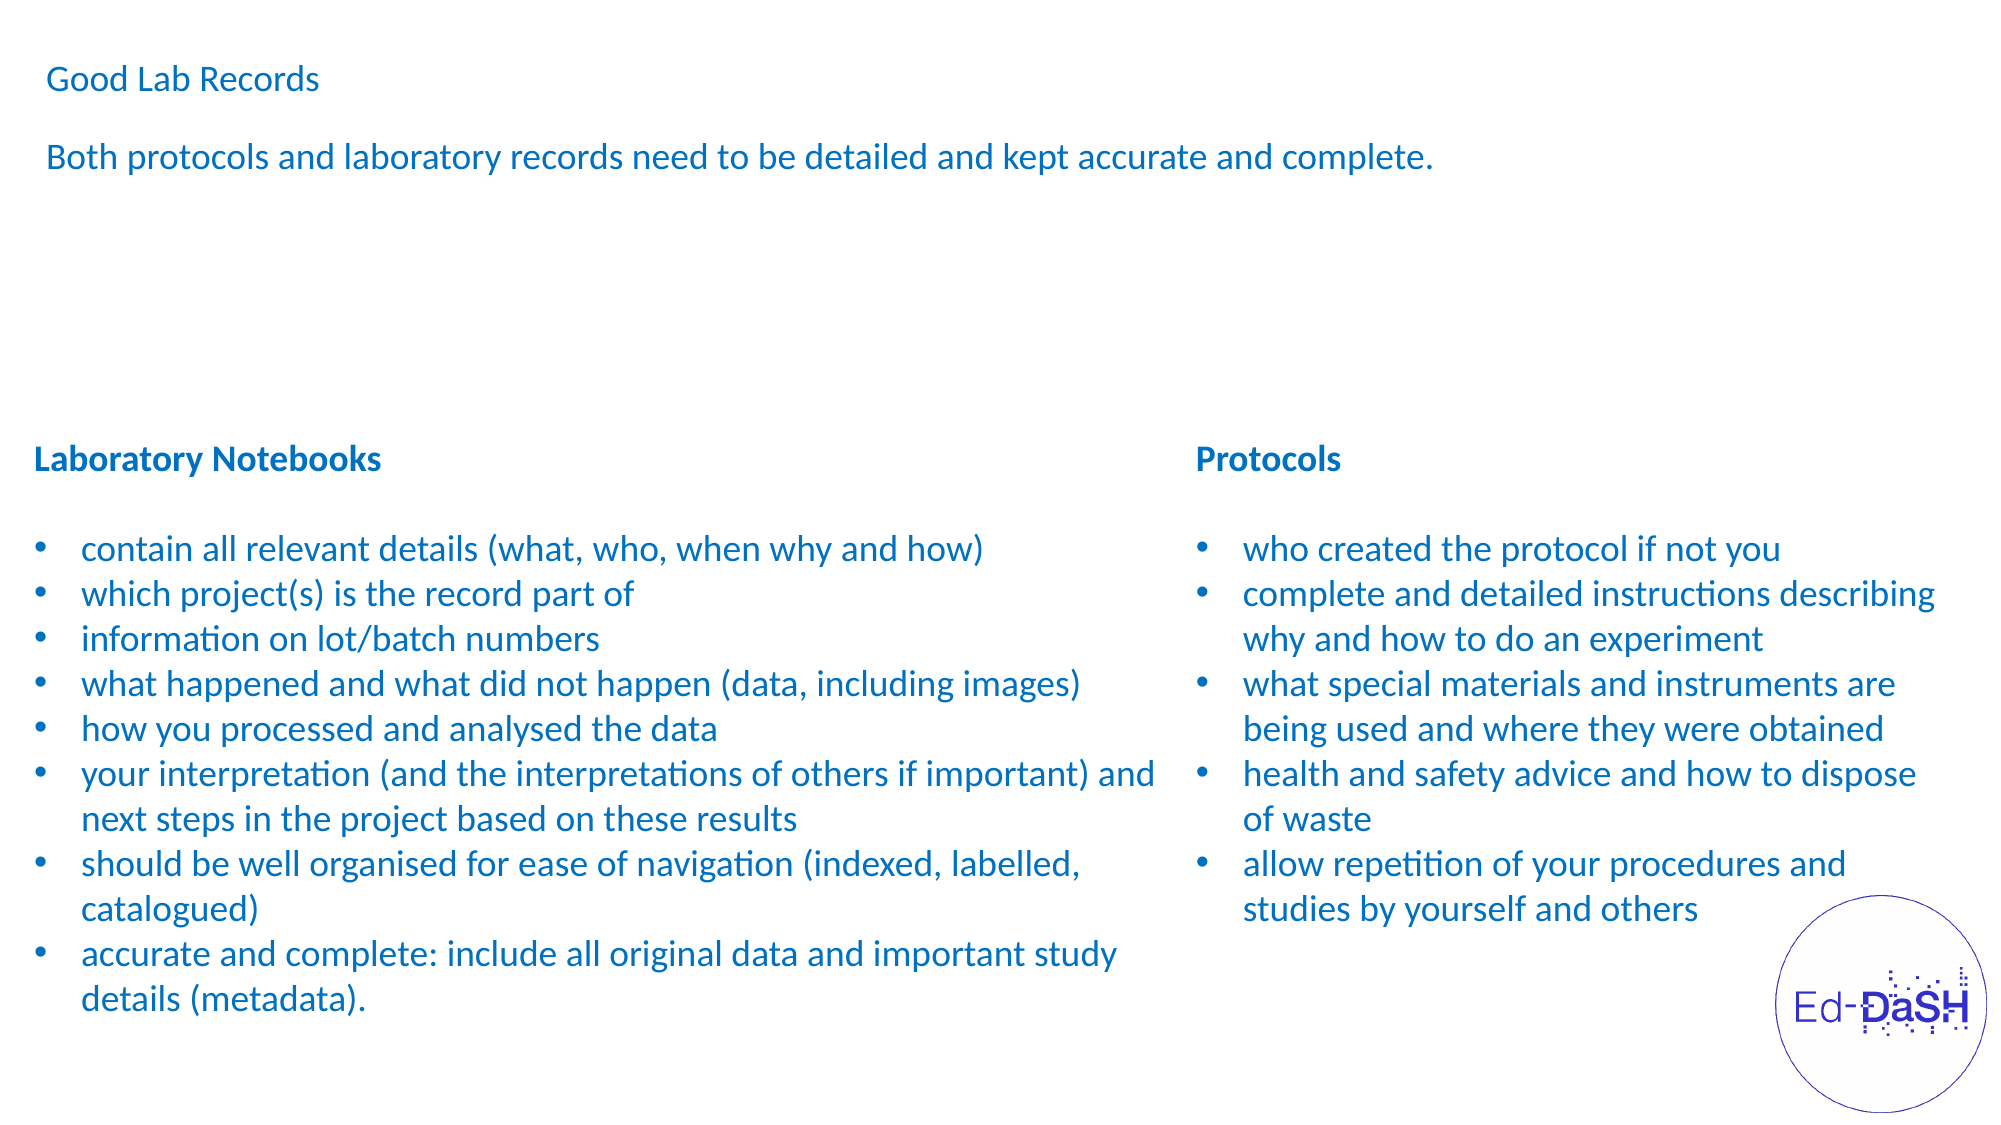

Good Lab Records
Both protocols and laboratory records need to be detailed and kept accurate and complete.
Laboratory Notebooks

contain all relevant details (what, who, when why and how)
which project(s) is the record part of
information on lot/batch numbers
what happened and what did not happen (data, including images)
how you processed and analysed the data
your interpretation (and the interpretations of others if important) and next steps in the project based on these results
should be well organised for ease of navigation (indexed, labelled, catalogued)
accurate and complete: include all original data and important study details (metadata).
Protocols

who created the protocol if not you
complete and detailed instructions describing why and how to do an experiment
what special materials and instruments are being used and where they were obtained
health and safety advice and how to dispose of waste
allow repetition of your procedures and studies by yourself and others